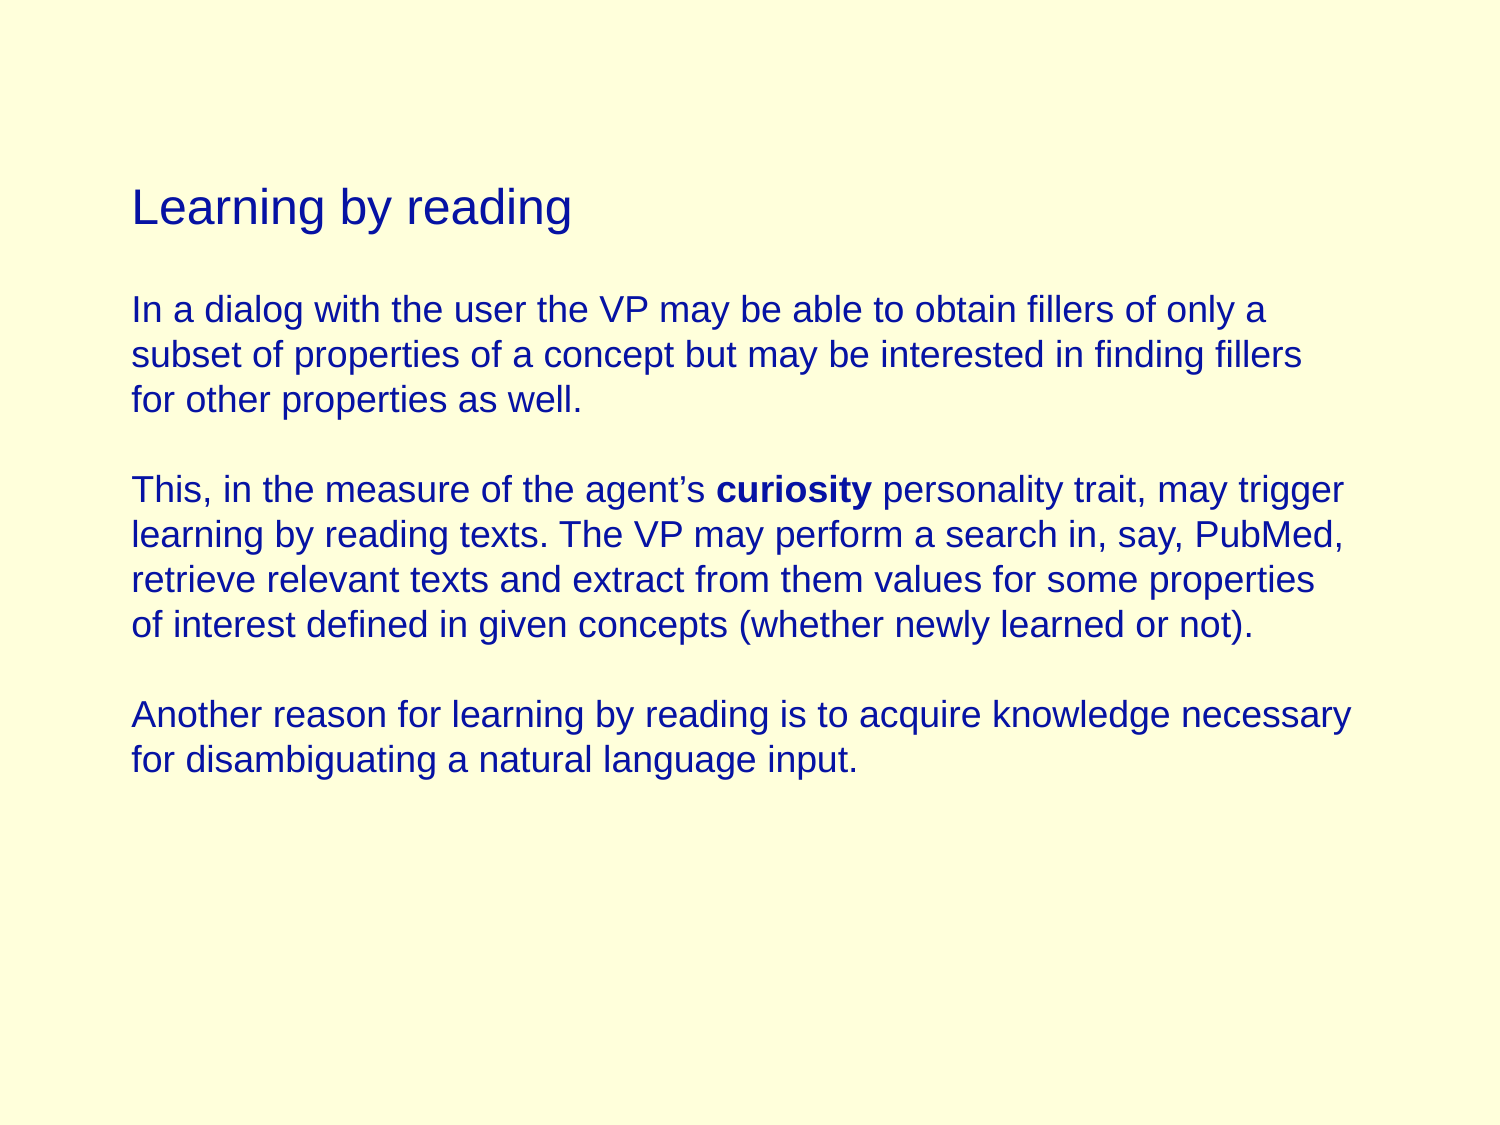

Learning by reading

In a dialog with the user the VP may be able to obtain fillers of only a
subset of properties of a concept but may be interested in finding fillers
for other properties as well.

This, in the measure of the agent’s curiosity personality trait, may trigger
learning by reading texts. The VP may perform a search in, say, PubMed,
retrieve relevant texts and extract from them values for some properties
of interest defined in given concepts (whether newly learned or not).

Another reason for learning by reading is to acquire knowledge necessary
for disambiguating a natural language input.